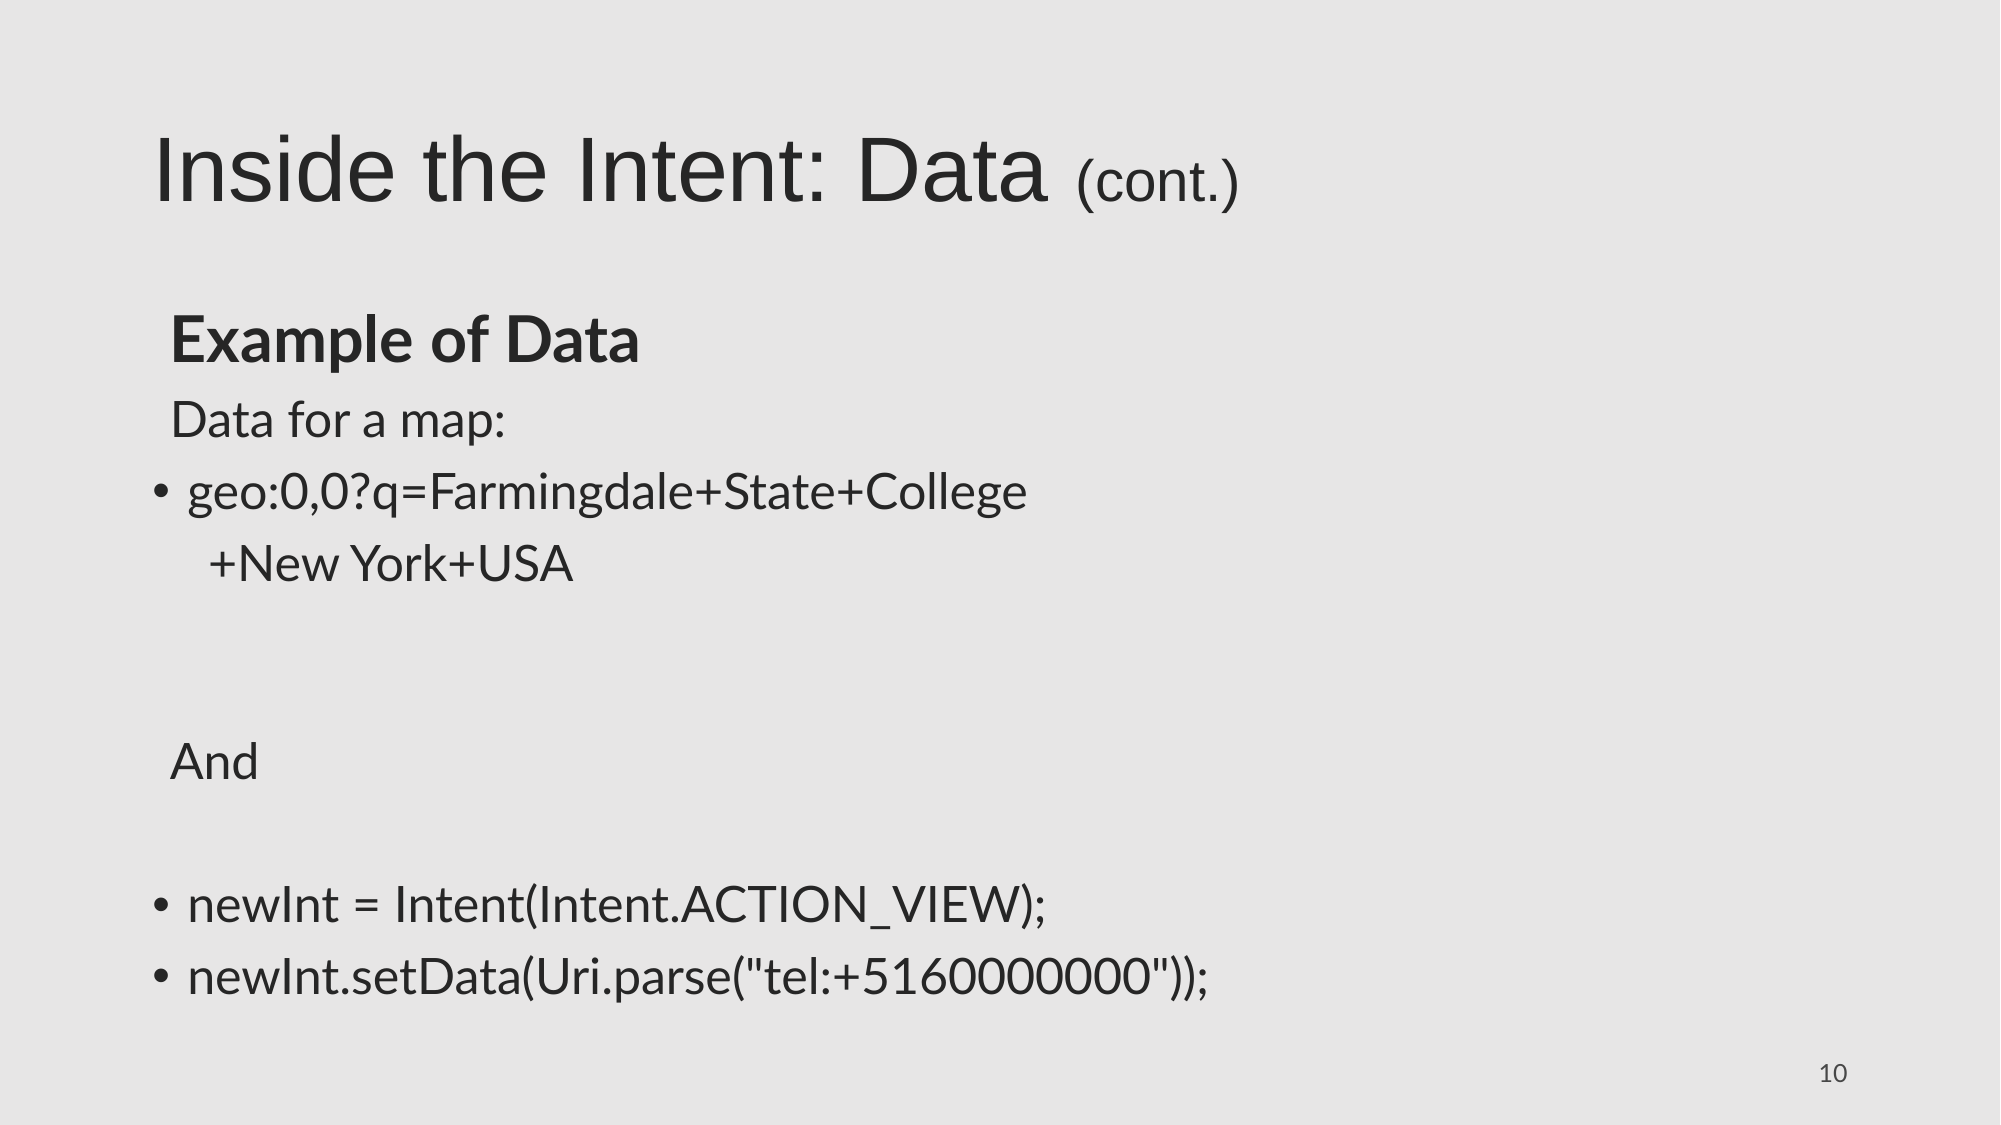

# Inside the Intent: Data (cont.)
Example of Data
Data for a map:
geo:0,0?q=Farmingdale+State+College
   +New York+USA

And

newInt = Intent(Intent.ACTION_VIEW);
newInt.setData(Uri.parse("tel:+5160000000"));

10